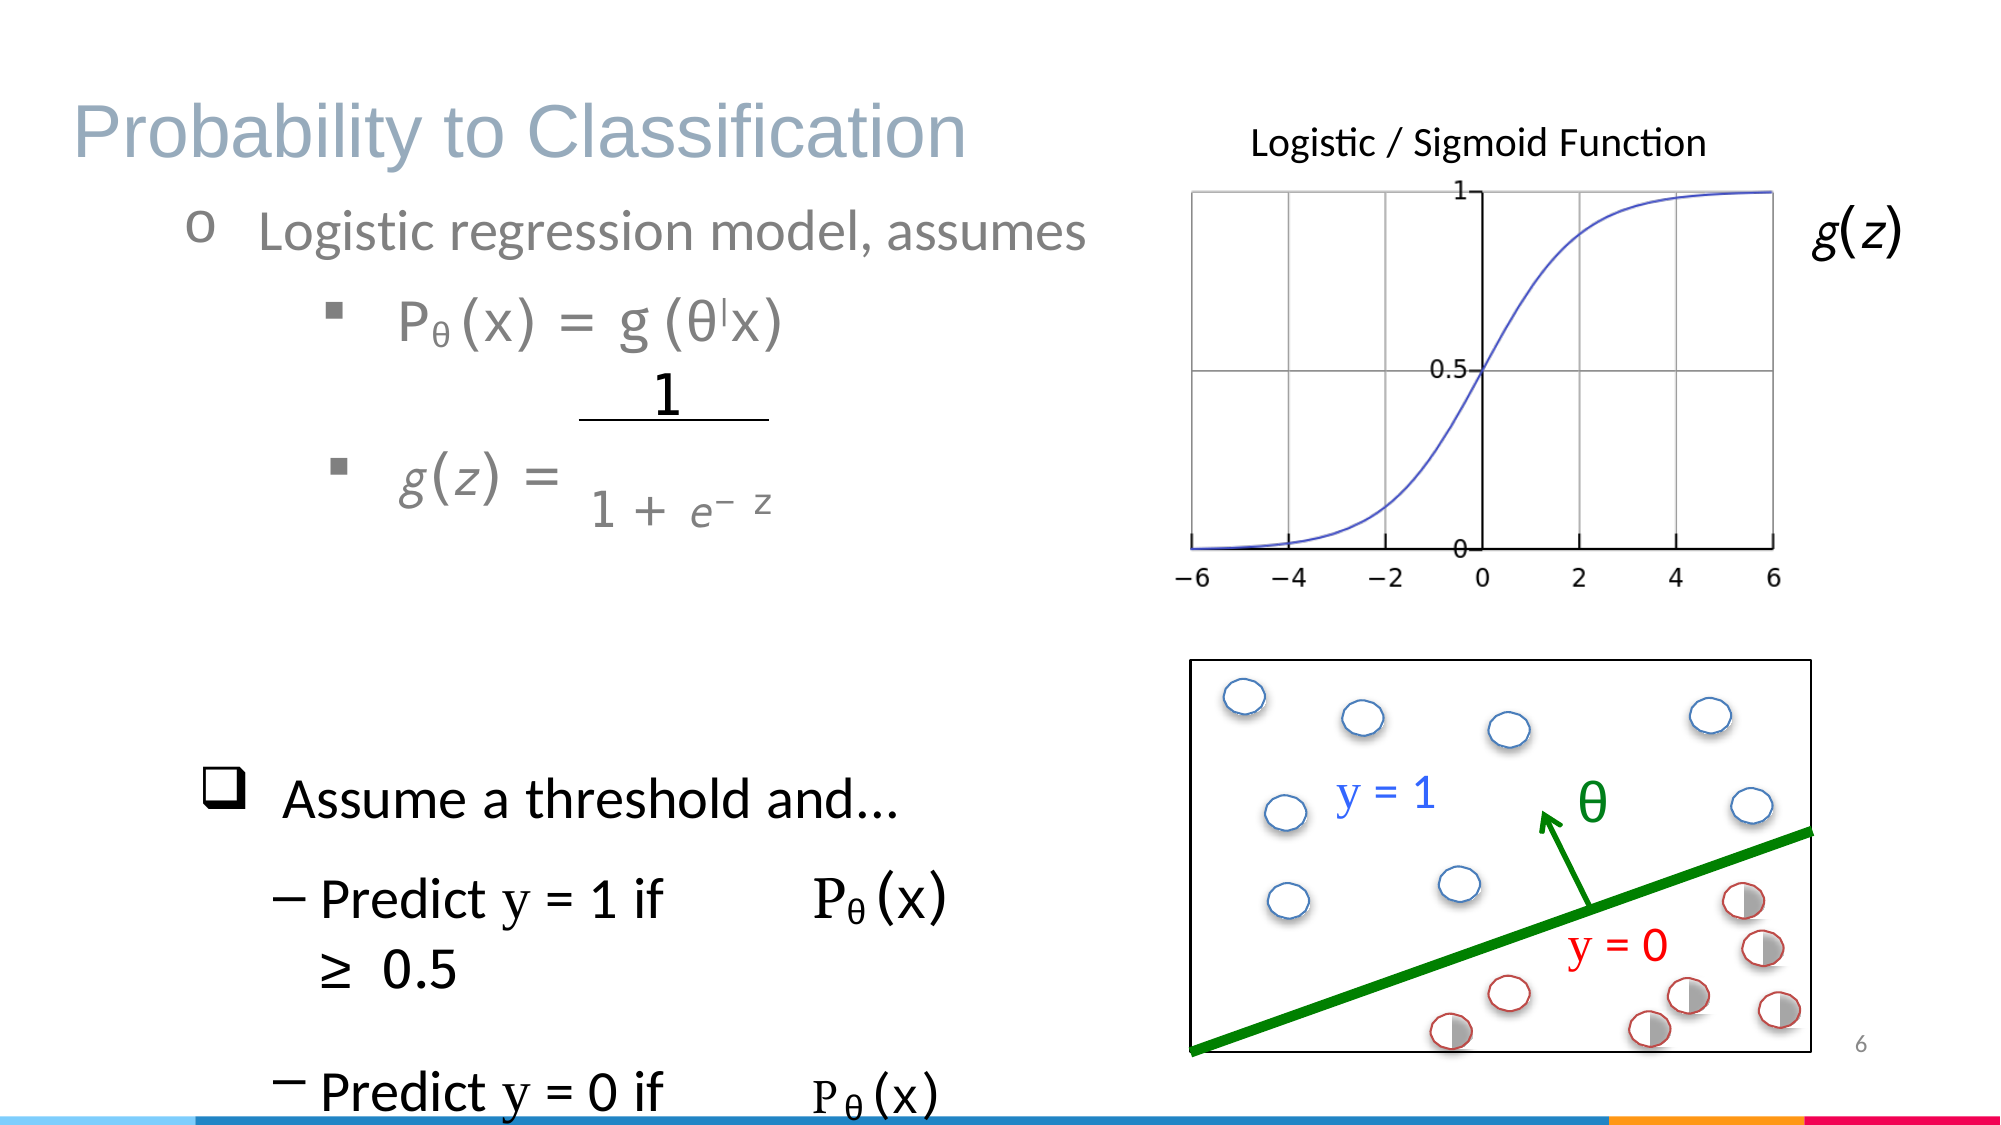

# Probability to Classification
Logistic / Sigmoid Function
g(z)

Logistic regression model, assumes
Pθ(x) = g (θ|x)
g(z) = 1 + e−z
1

y = 1
θ

y = 0

6
Assume a threshold and...
Predict y = 1 if	Pθ(x) ≥ 0.5
Predict y = 0 if	Pθ(x) < 0.5